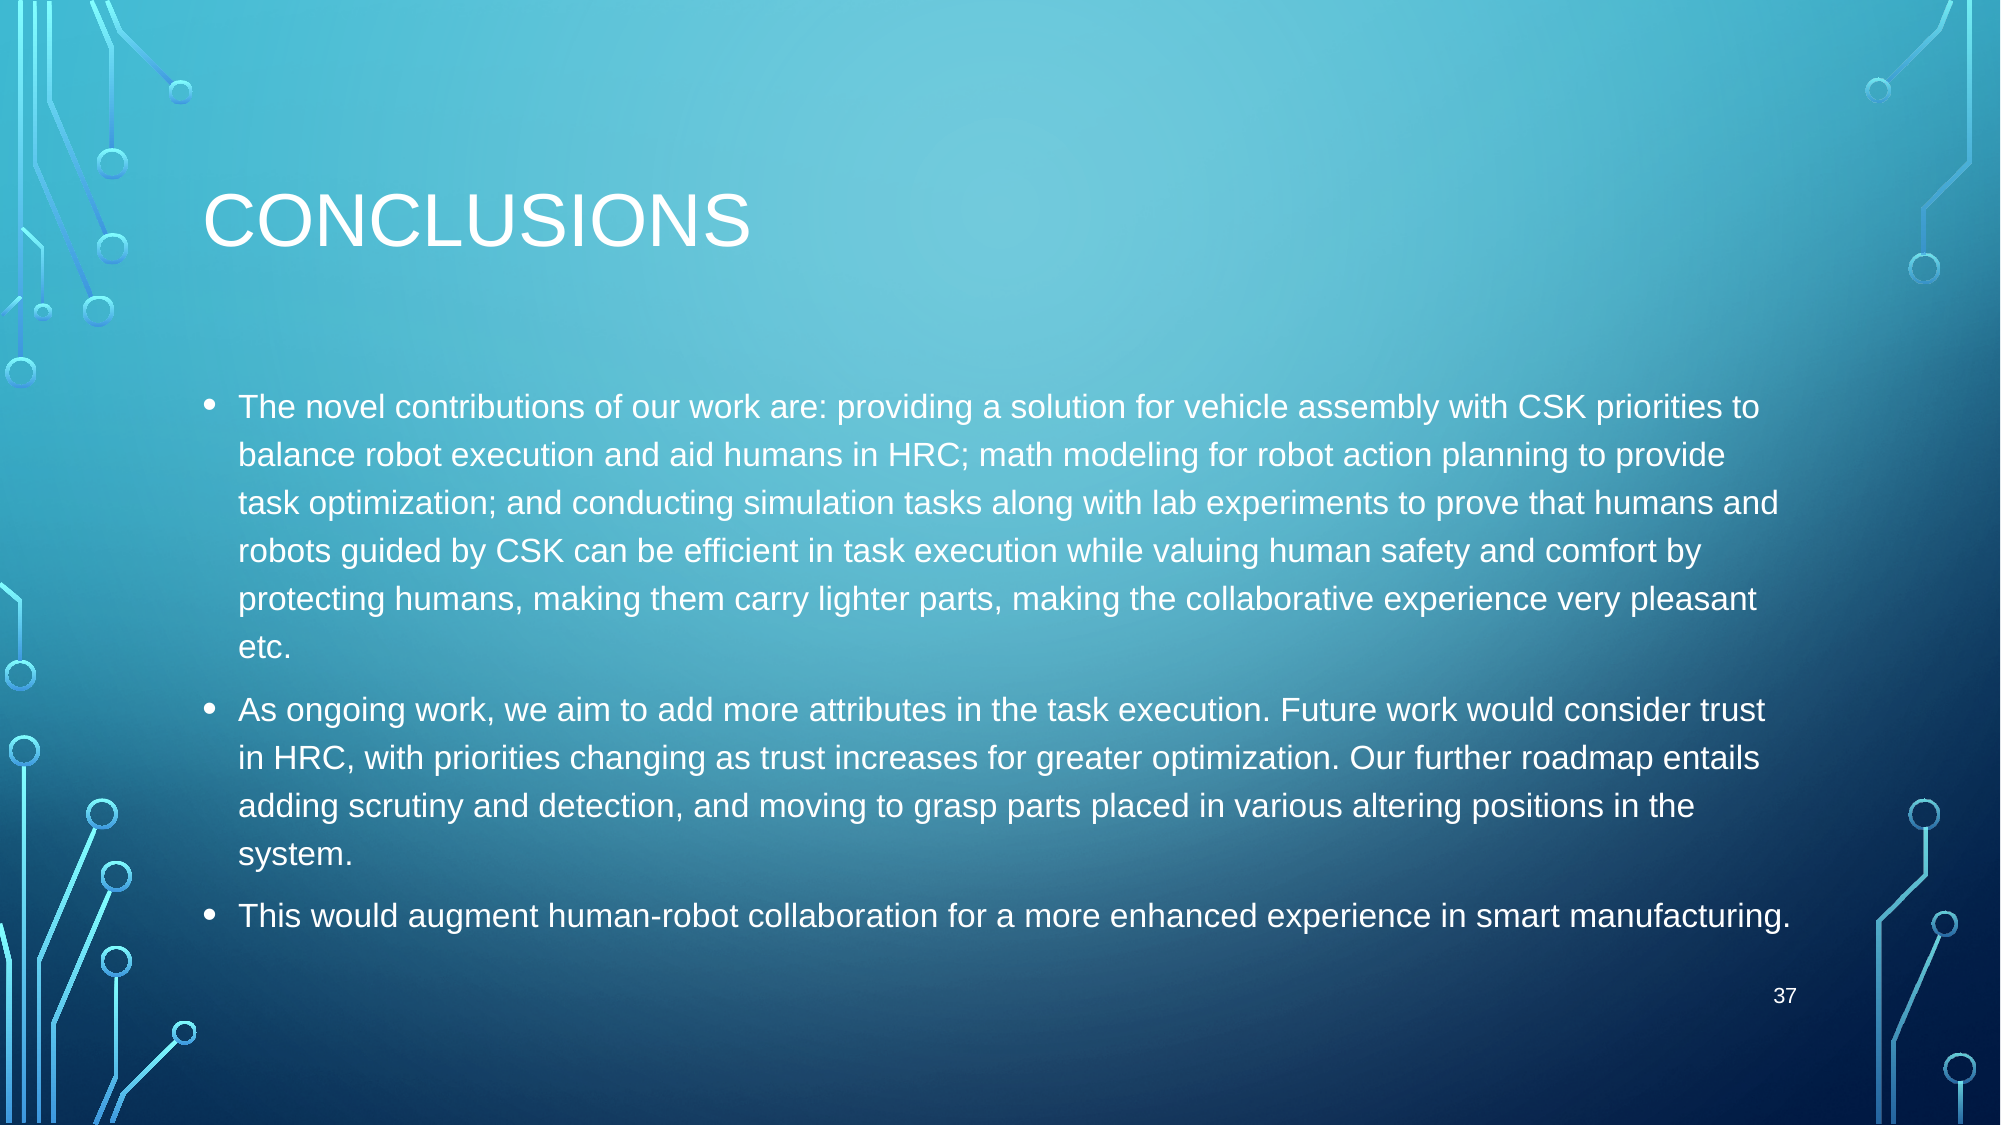

# Conclusions
The novel contributions of our work are: providing a solution for vehicle assembly with CSK priorities to balance robot execution and aid humans in HRC; math modeling for robot action planning to provide task optimization; and conducting simulation tasks along with lab experiments to prove that humans and robots guided by CSK can be efficient in task execution while valuing human safety and comfort by protecting humans, making them carry lighter parts, making the collaborative experience very pleasant etc.
As ongoing work, we aim to add more attributes in the task execution. Future work would consider trust in HRC, with priorities changing as trust increases for greater optimization. Our further roadmap entails adding scrutiny and detection, and moving to grasp parts placed in various altering positions in the system.
This would augment human-robot collaboration for a more enhanced experience in smart manufacturing.
37